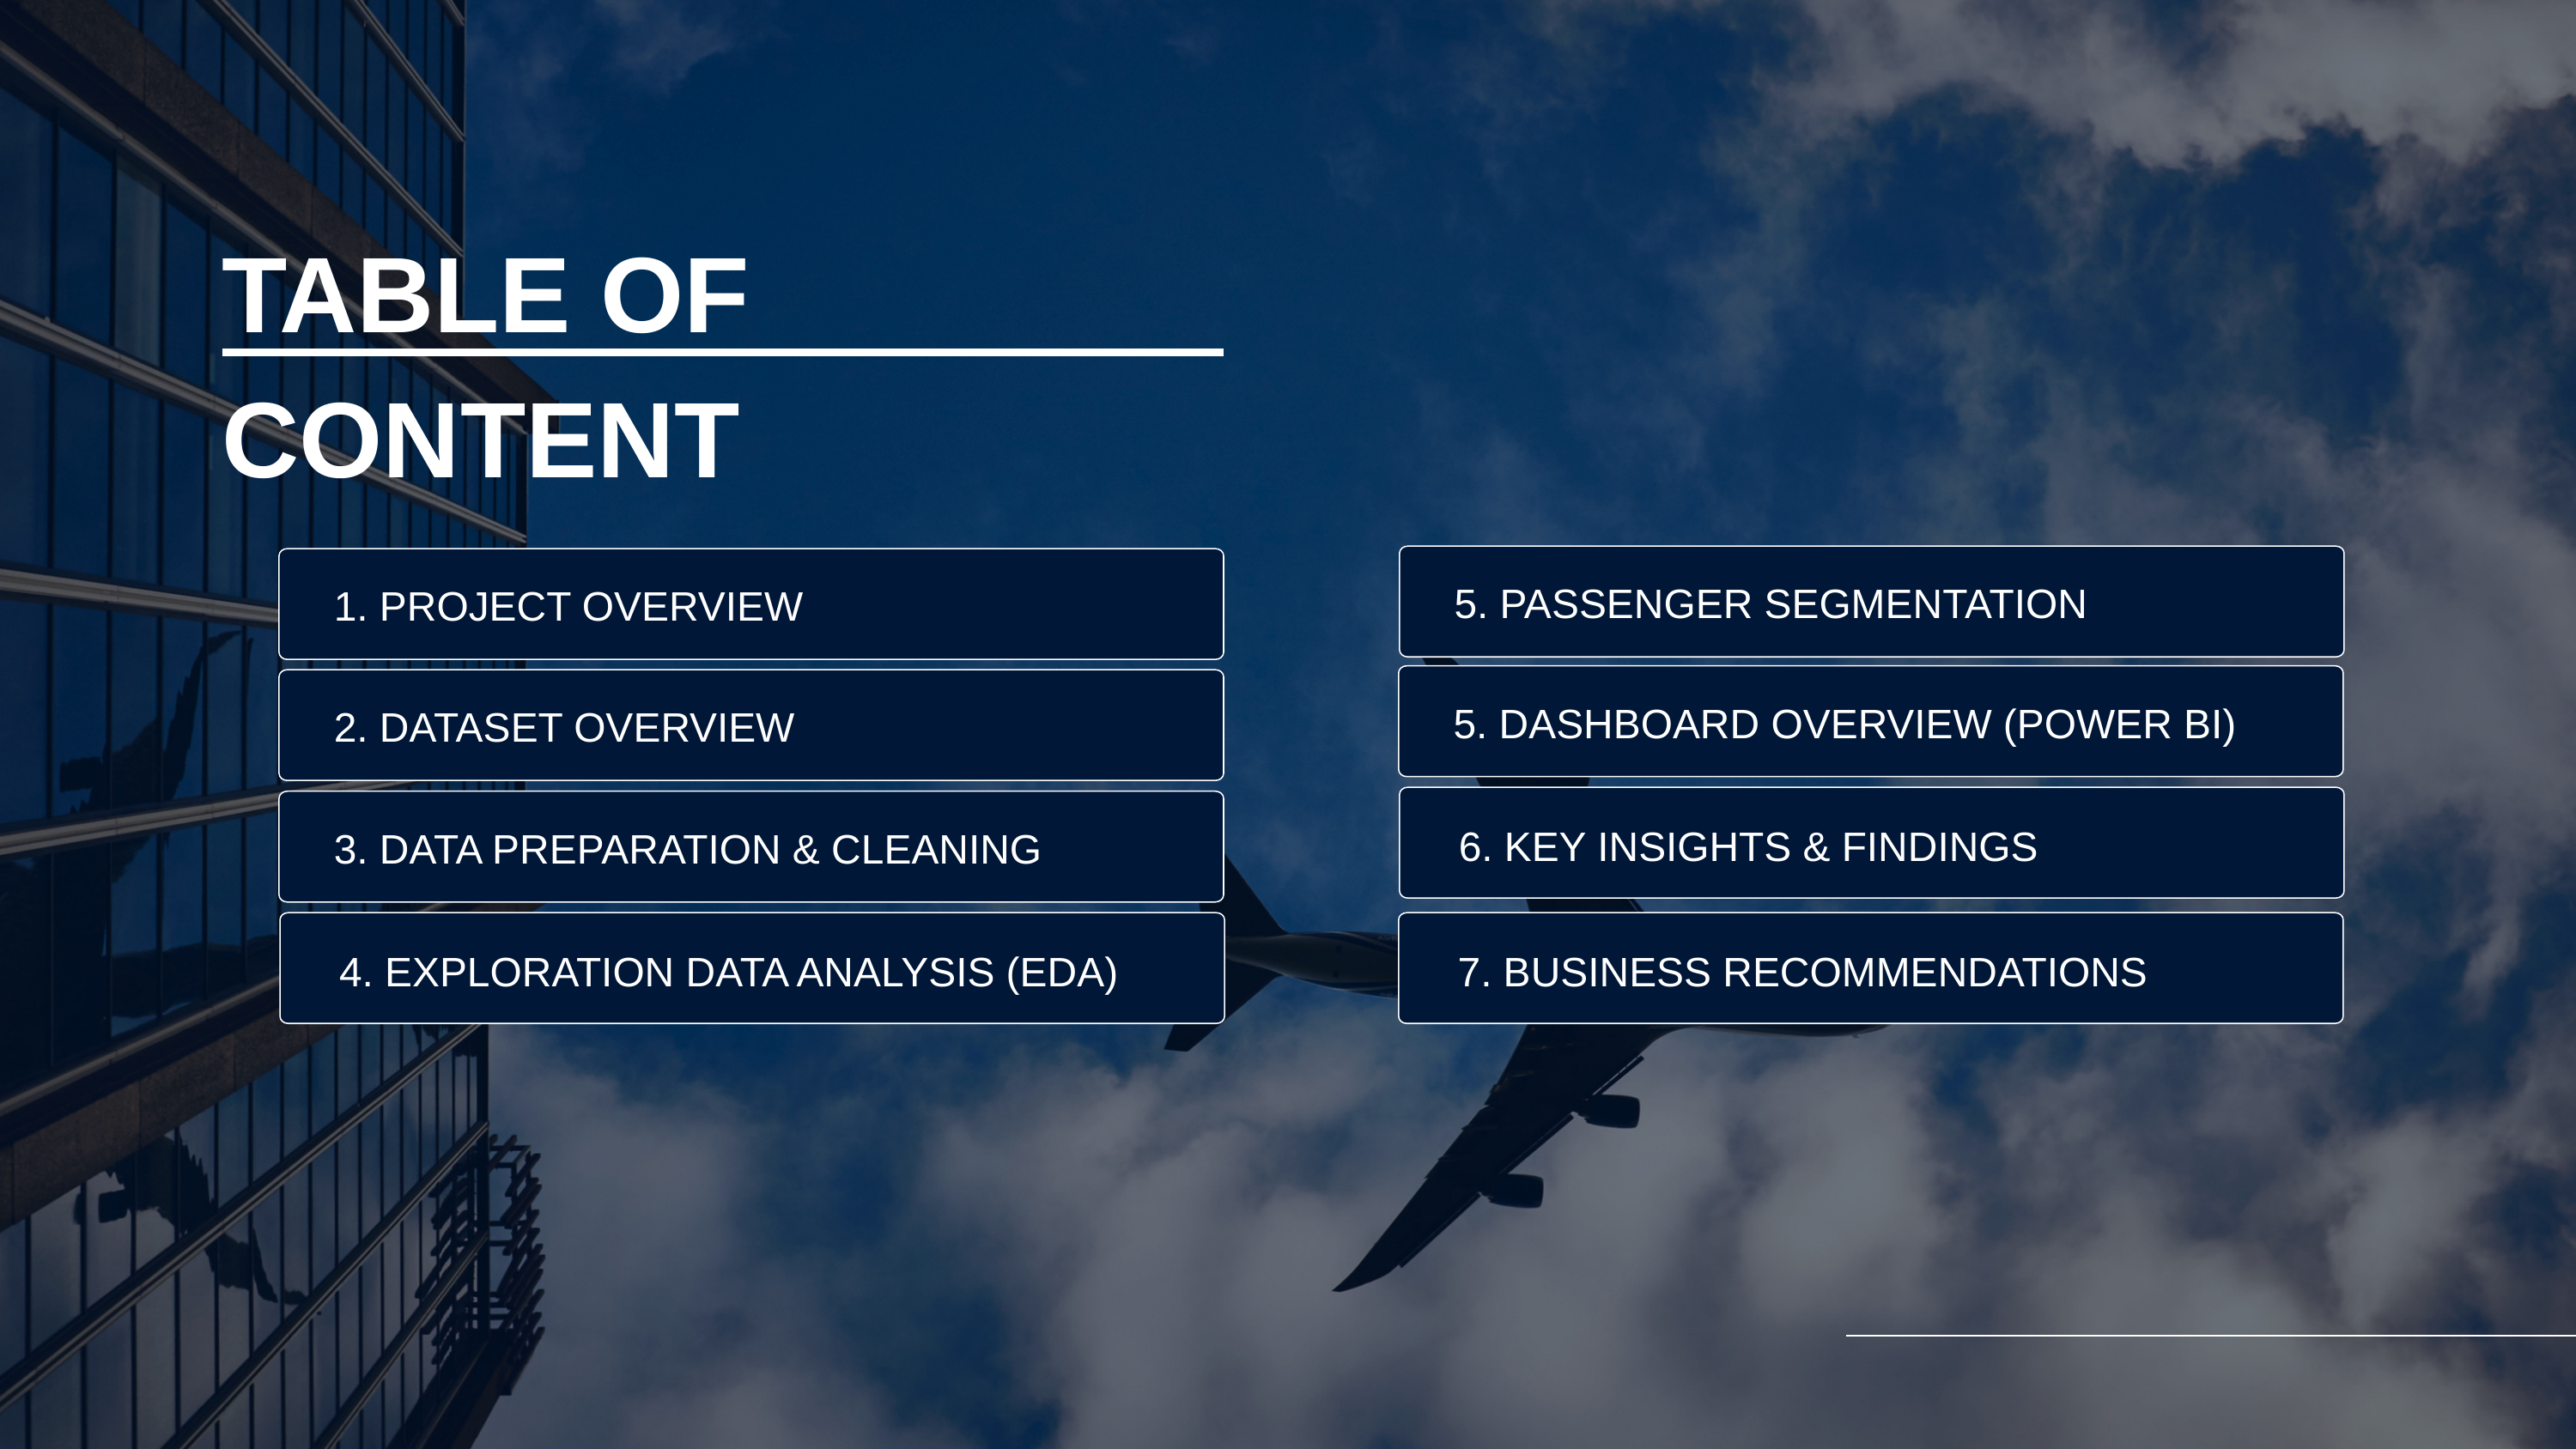

TABLE OF CONTENT

5. PASSENGER SEGMENTATION
1. PROJECT OVERVIEW

5. DASHBOARD OVERVIEW (POWER BI)
2. DATASET OVERVIEW

6. KEY INSIGHTS & FINDINGS
3. DATA PREPARATION & CLEANING

4. EXPLORATION DATA ANALYSIS (EDA)
7. BUSINESS RECOMMENDATIONS